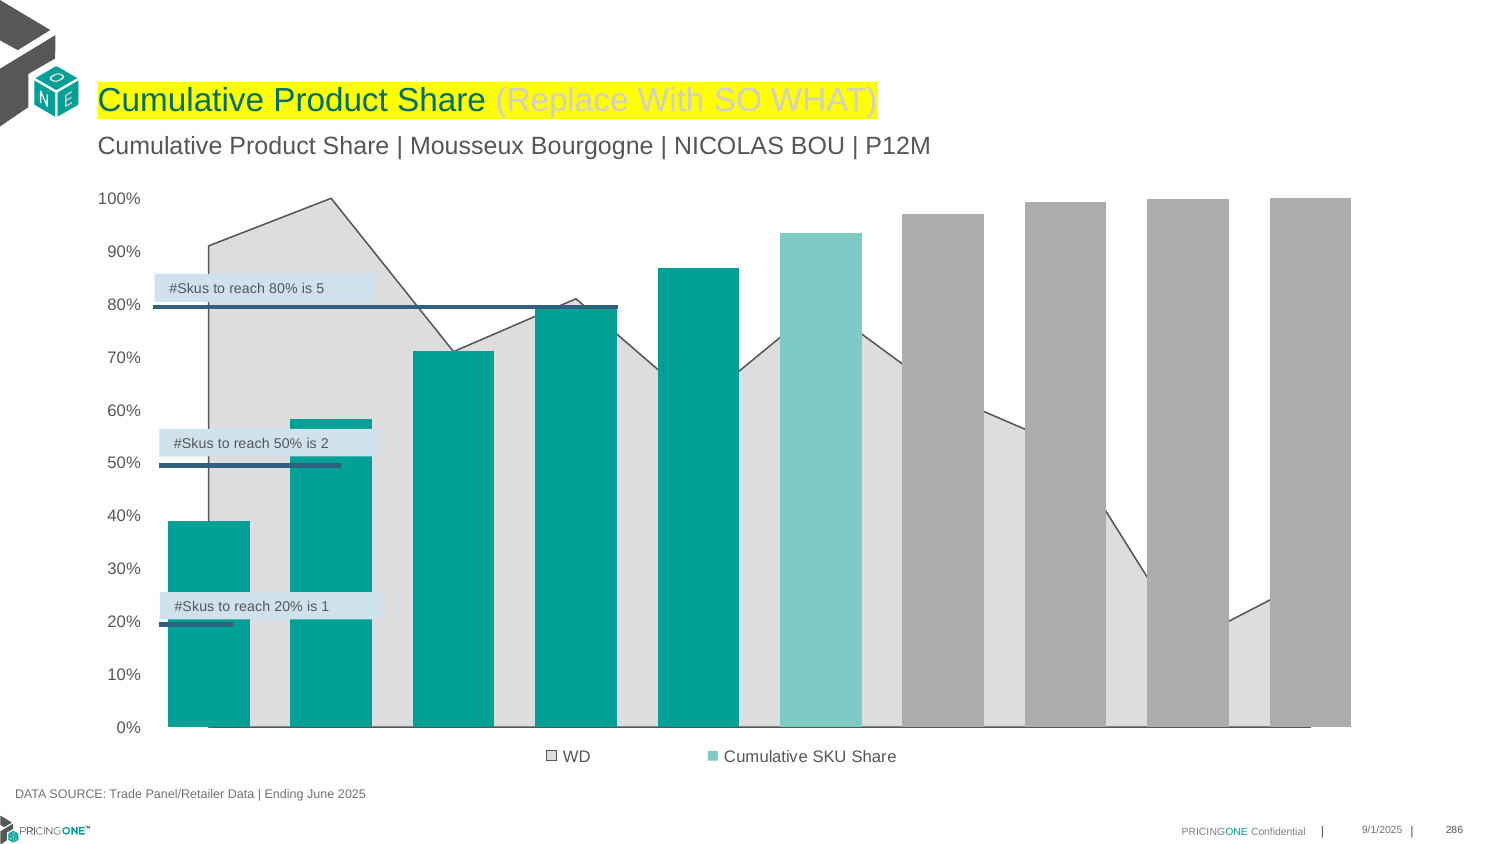

# Cumulative Product Share (Replace With SO WHAT)
Cumulative Product Share | Mousseux Bourgogne | NICOLAS BOU | P12M

### Chart

| Category | WD | Cumulative SKU Share |
|---|---|---|
| All Others | 0.91 | 0.3892625099737832 |
| Patriarche | 1.0 | 0.5819844978912573 |
| All Others | 0.71 | 0.7107602872449561 |
| All Others | 0.81 | 0.7920038755271857 |
| All Others | 0.61 | 0.8683460617804628 |
| All Others | 0.8 | 0.9337170865154452 |
| Patriarche | 0.63 | 0.9702496295451956 |
| All Others | 0.53 | 0.9927333865268438 |
| All Others | 0.16 | 0.9981192294540068 |
| All Others | 0.28 | 1.0000000000000002 |
#Skus to reach 80% is 5
#Skus to reach 50% is 2
#Skus to reach 20% is 1
DATA SOURCE: Trade Panel/Retailer Data | Ending June 2025

9/1/2025
286